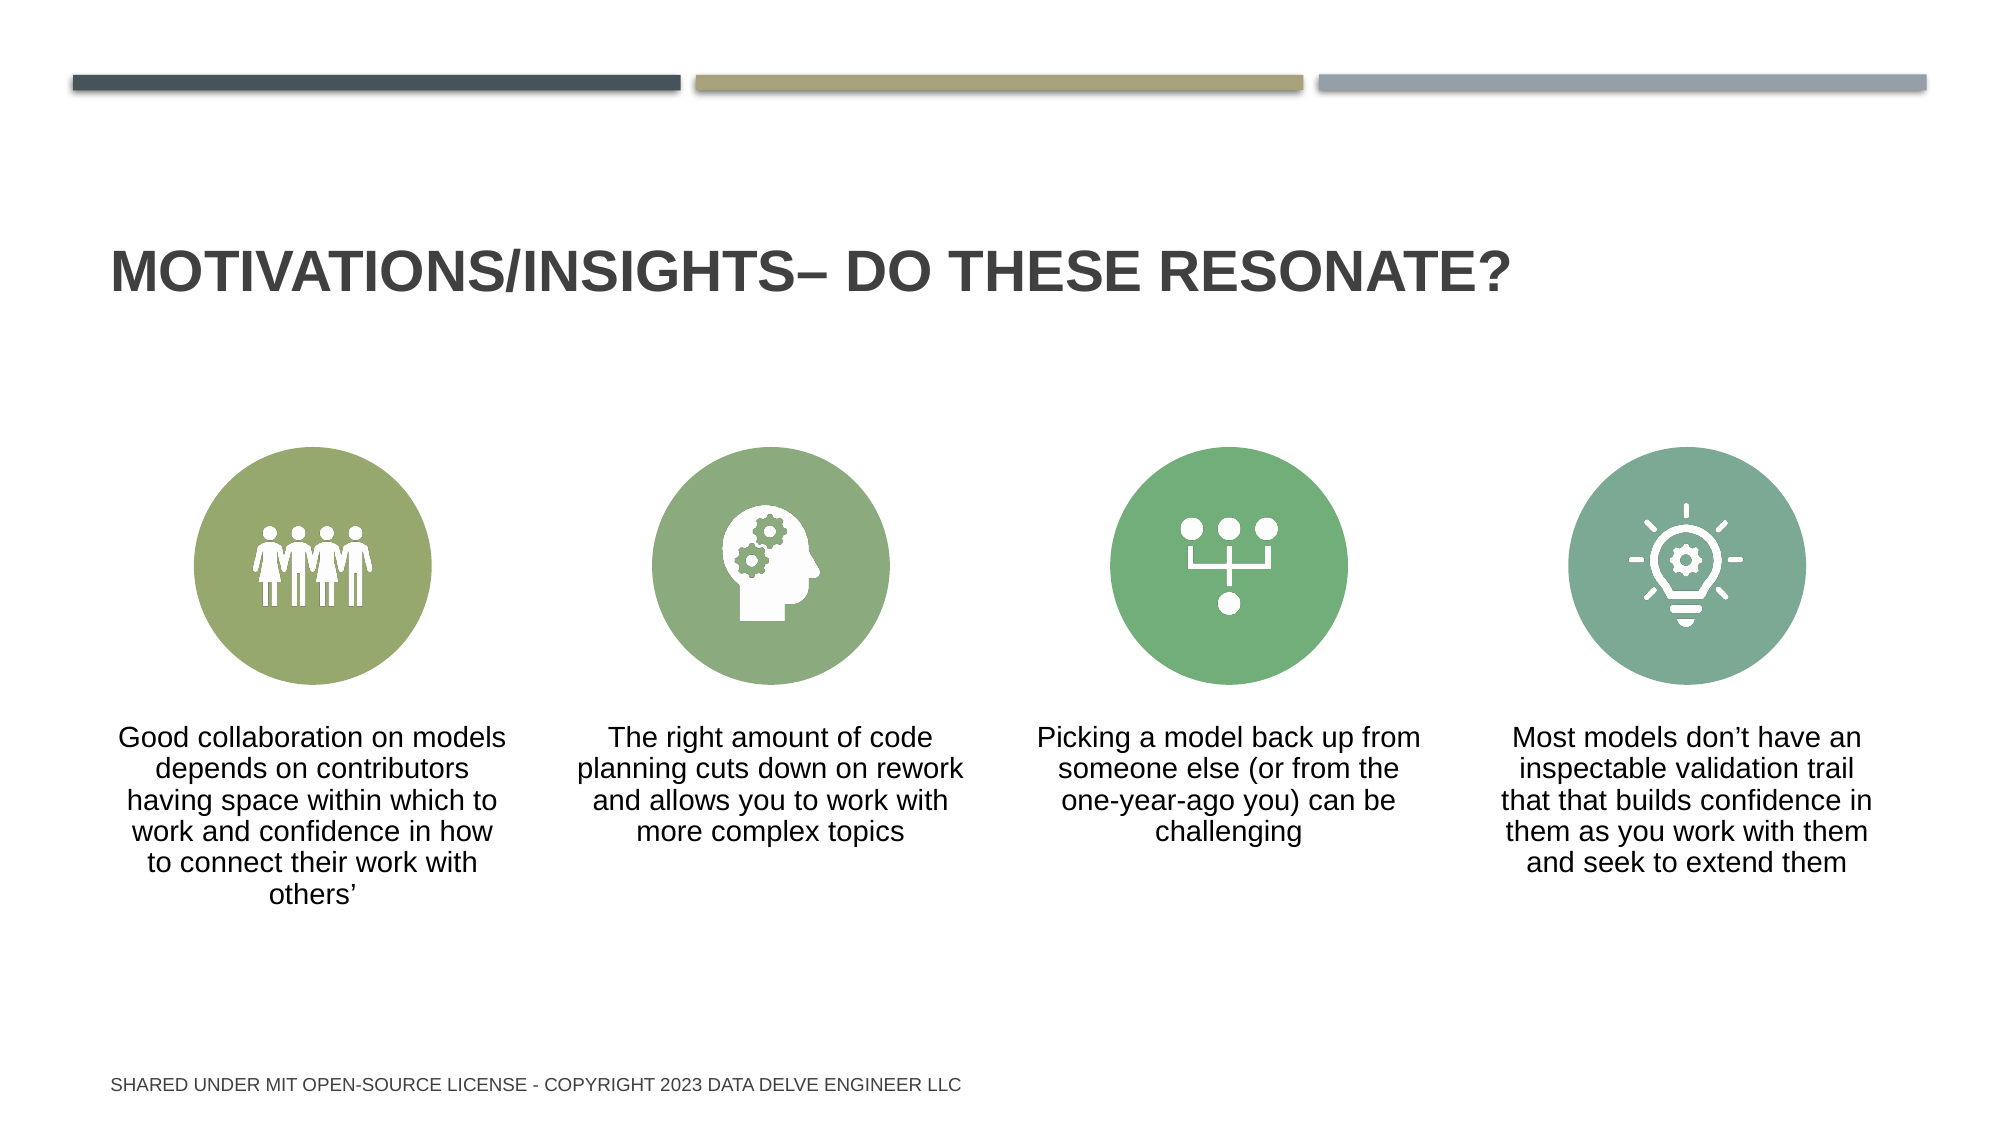

# Motivations/Insights– Do these Resonate?
Good collaboration on models depends on contributors having space within which to work and confidence in how to connect their work with others’
The right amount of code planning cuts down on rework and allows you to work with more complex topics
Picking a model back up from someone else (or from the one-year-ago you) can be challenging
Most models don’t have an inspectable validation trail that that builds confidence in them as you work with them and seek to extend them
Shared under MIT Open-Source License - Copyright 2023 Data Delve Engineer LLC